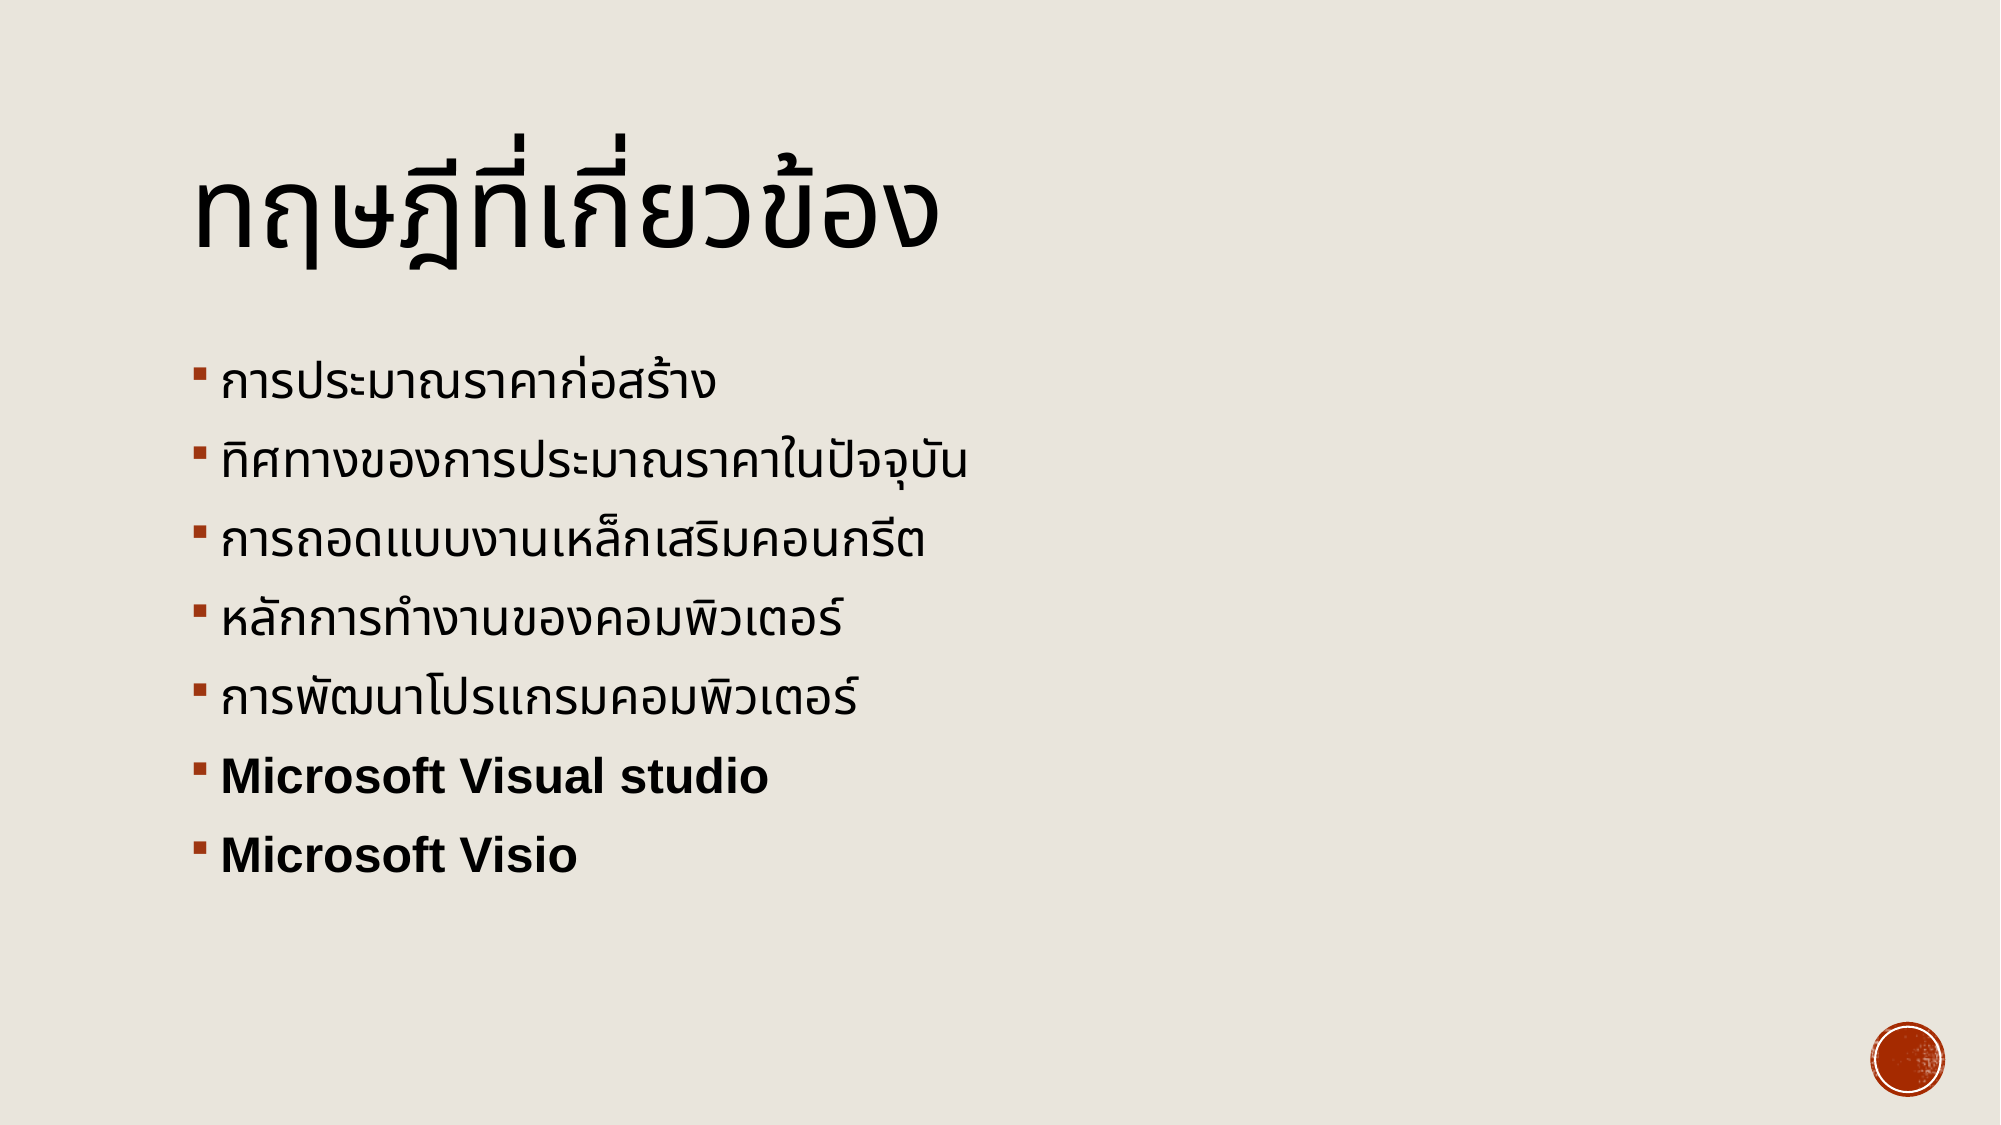

# ทฤษฎีที่เกี่ยวข้อง
การประมาณราคาก่อสร้าง
ทิศทางของการประมาณราคาในปัจจุบัน
การถอดแบบงานเหล็กเสริมคอนกรีต
หลักการทำงานของคอมพิวเตอร์
การพัฒนาโปรแกรมคอมพิวเตอร์
Microsoft Visual studio
Microsoft Visio